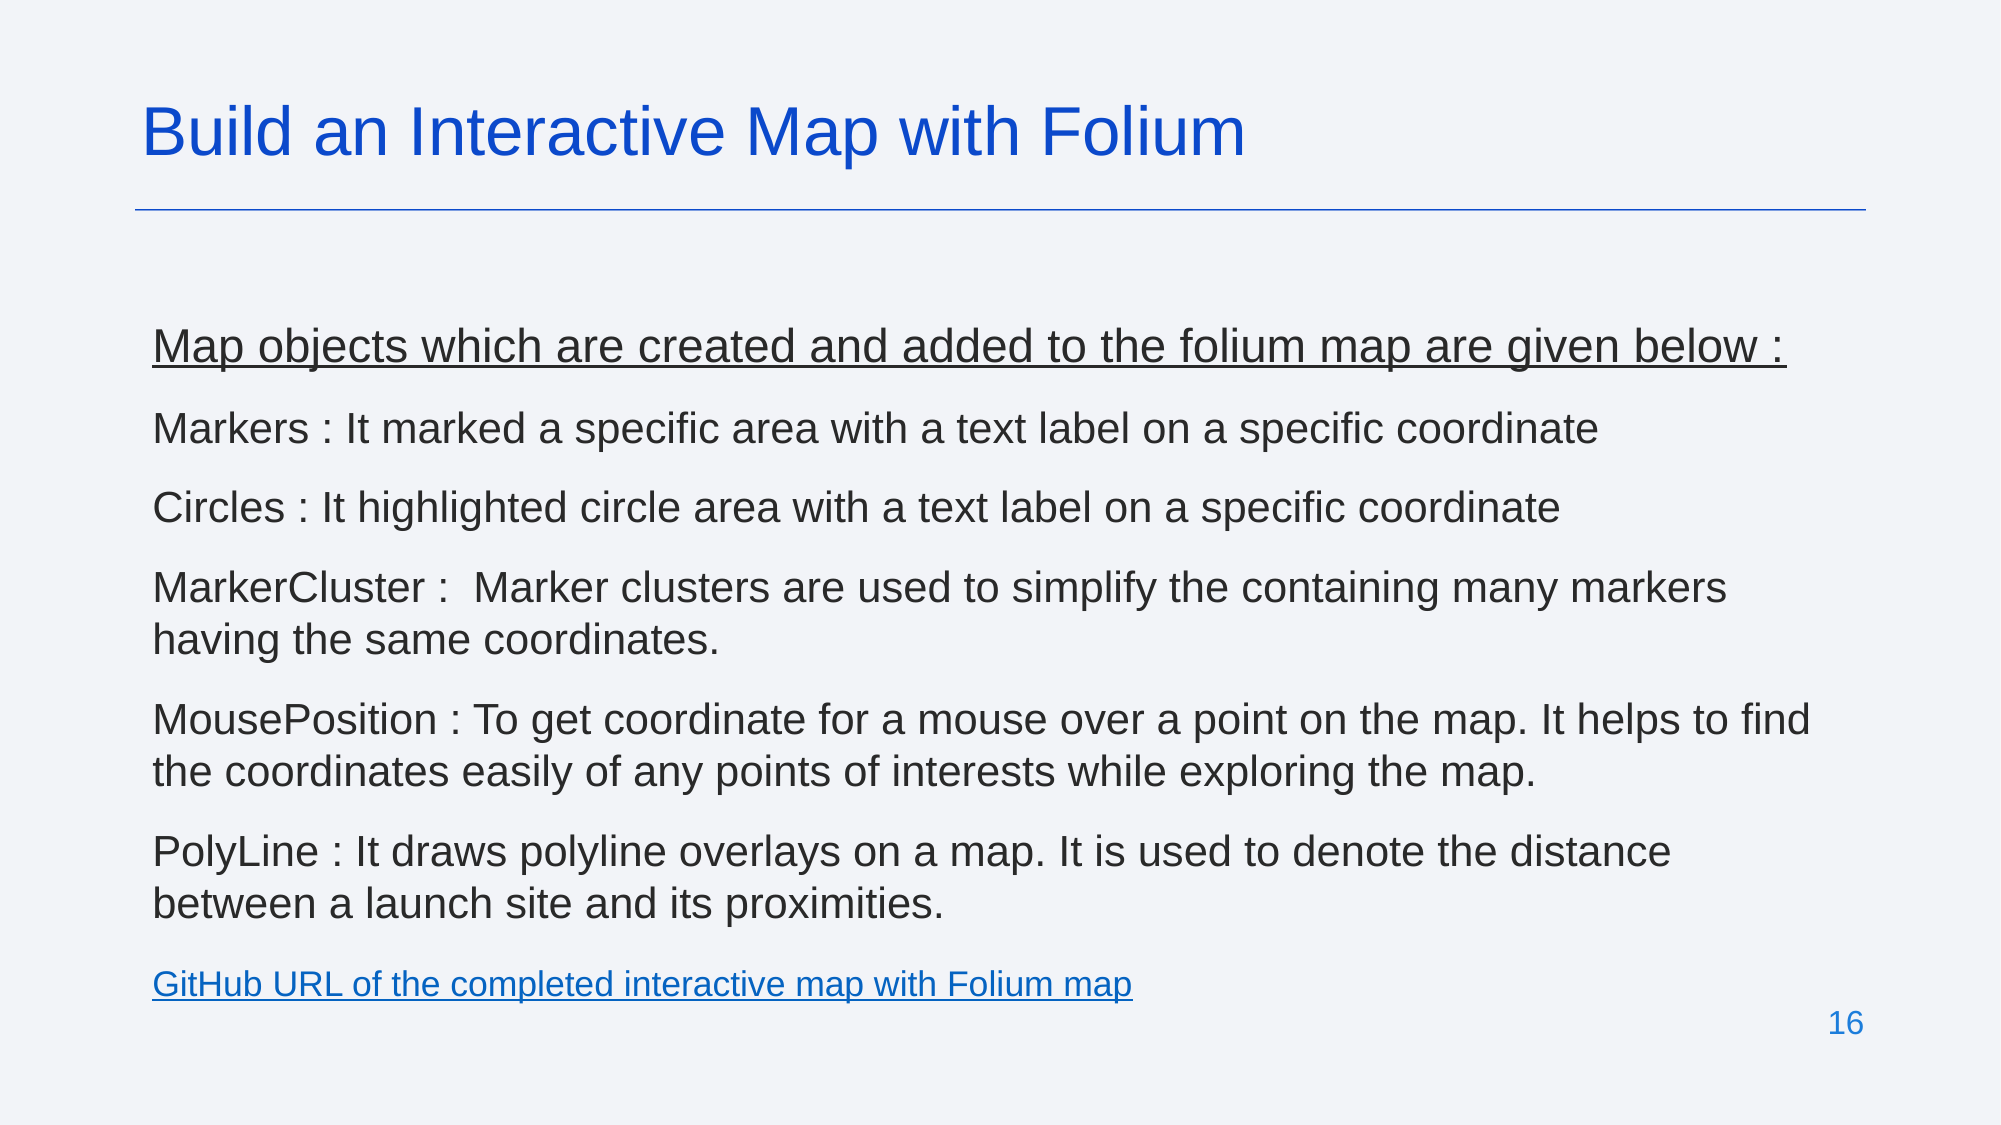

Build an Interactive Map with Folium
Map objects which are created and added to the folium map are given below :
Markers : It marked a specific area with a text label on a specific coordinate
Circles : It highlighted circle area with a text label on a specific coordinate
MarkerCluster :  Marker clusters are used to simplify the containing many markers having the same coordinates.
MousePosition : To get coordinate for a mouse over a point on the map. It helps to find the coordinates easily of any points of interests while exploring the map.
PolyLine : It draws polyline overlays on a map. It is used to denote the distance between a launch site and its proximities.

GitHub URL of the completed interactive map with Folium map
16